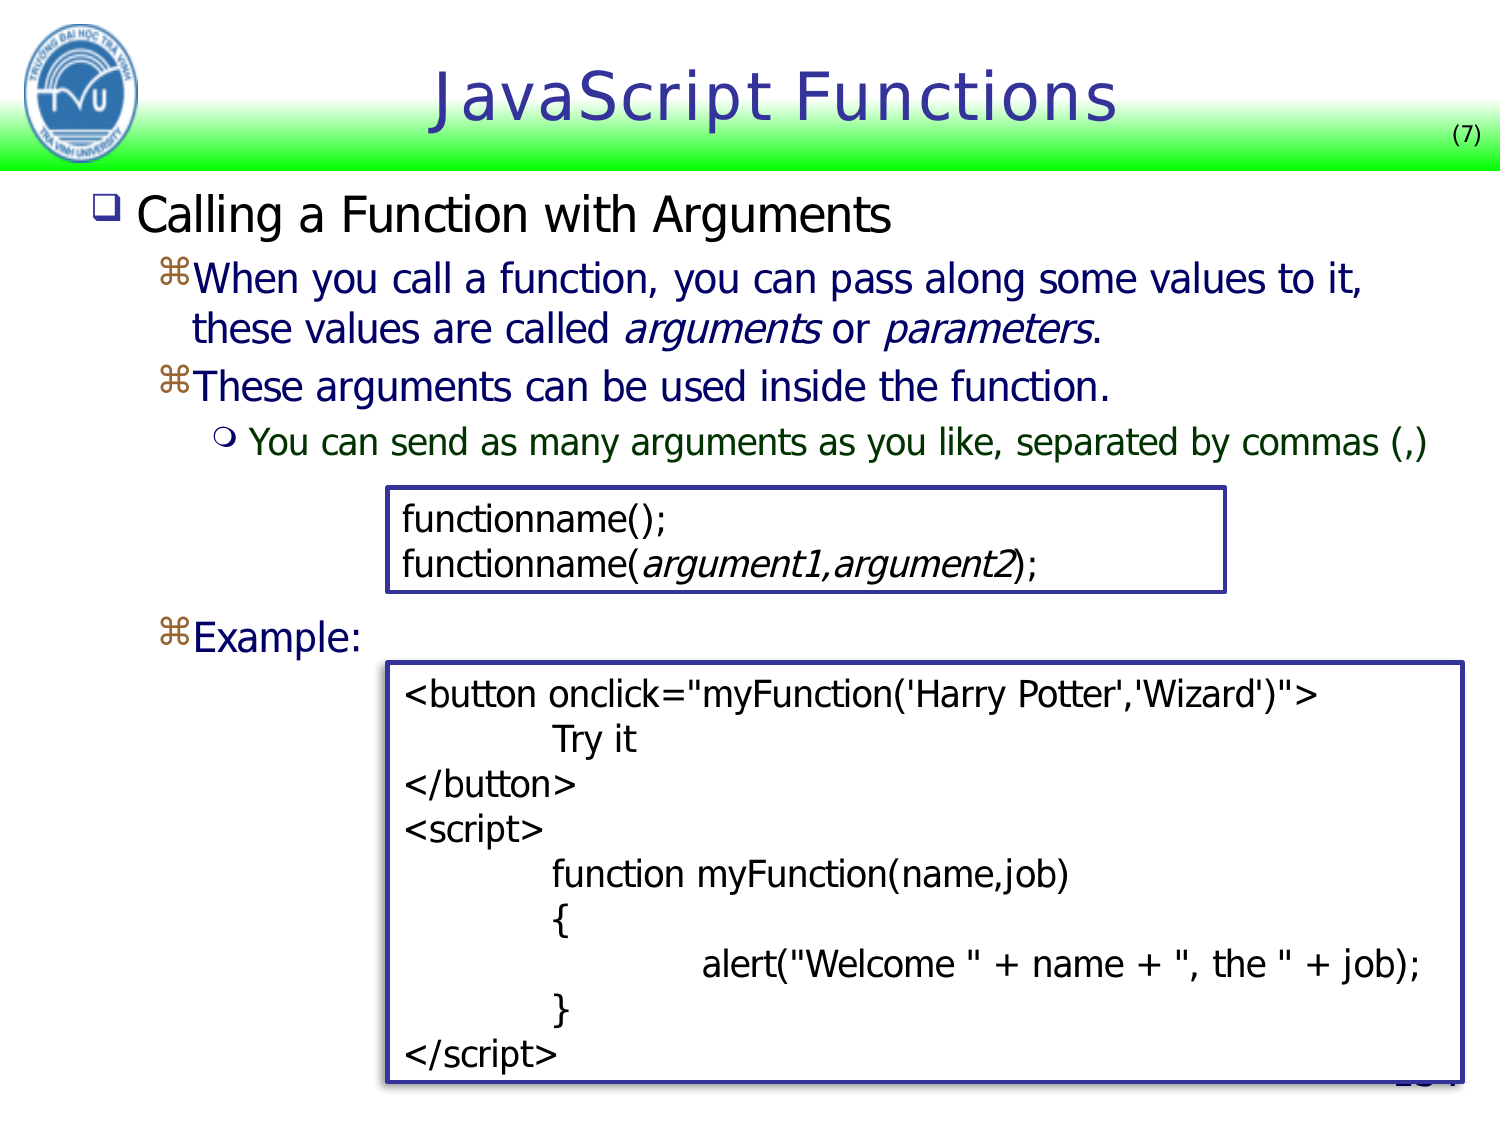

# JavaScript Functions
(7)
Calling a Function with Arguments
When you call a function, you can pass along some values to it, these values are called arguments or parameters.
These arguments can be used inside the function.
You can send as many arguments as you like, separated by commas (,)

Example:
functionname();
functionname(argument1,argument2);
<button onclick="myFunction('Harry Potter','Wizard')">
	Try it
</button>
<script>
	function myFunction(name,job)
	{
		alert("Welcome " + name + ", the " + job);
	}
</script>
154